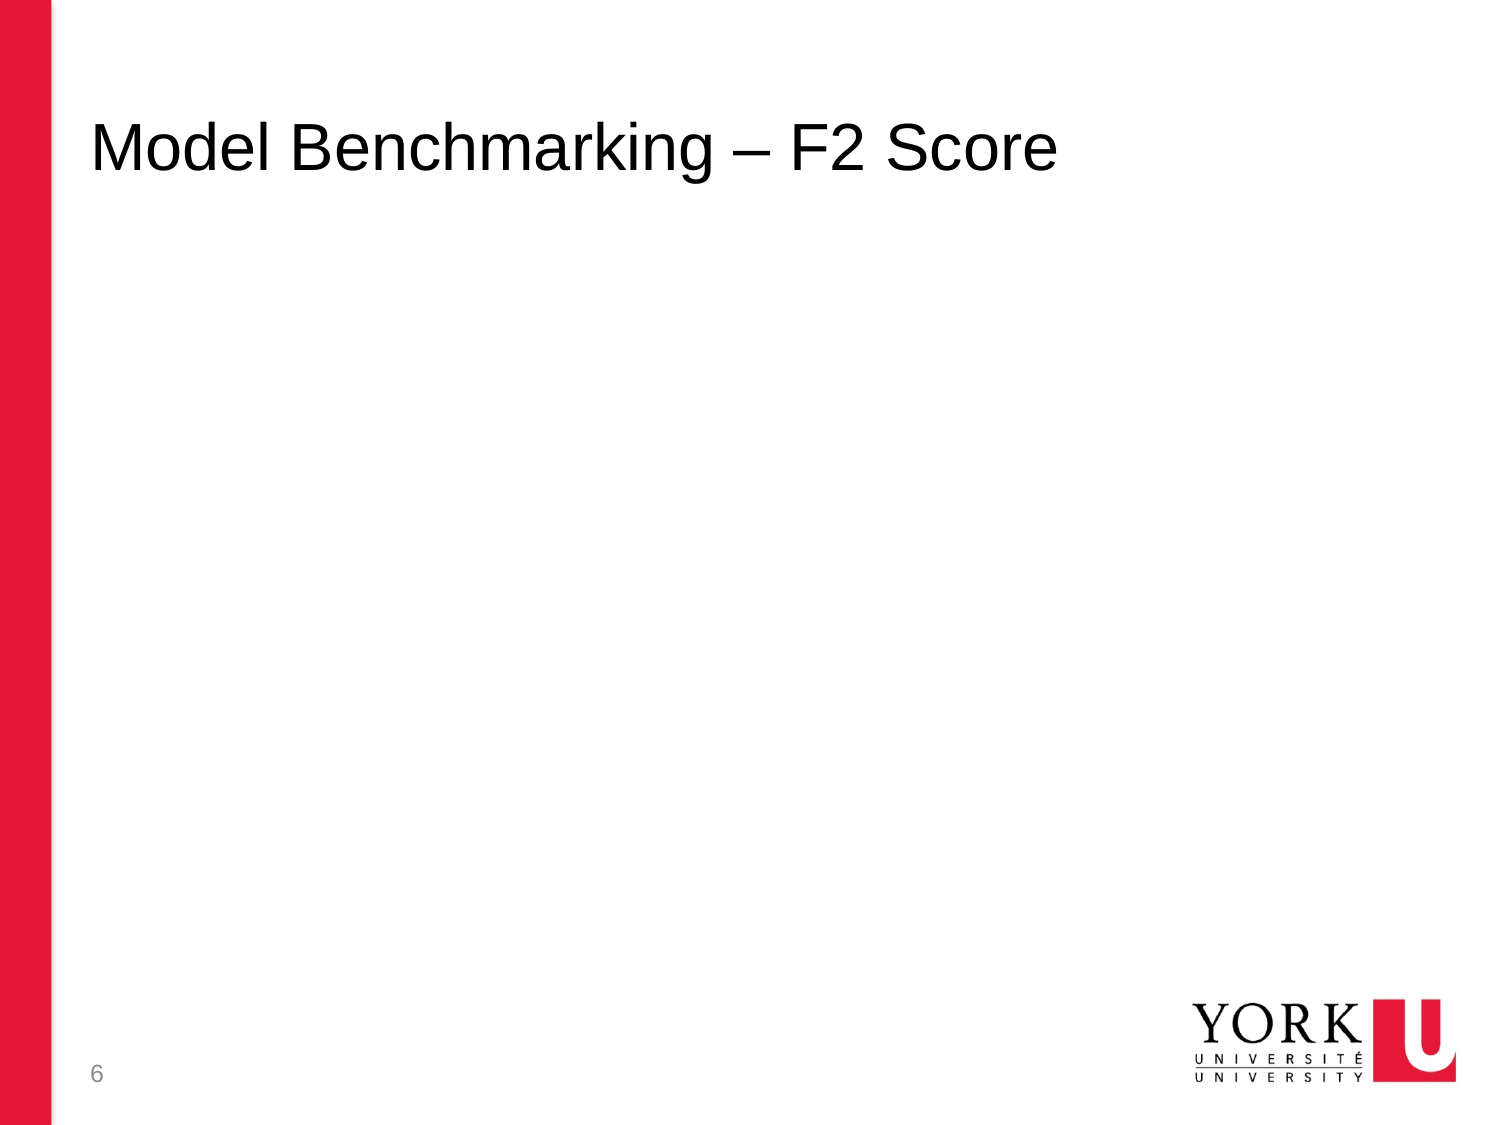

# Model Benchmarking – F2 Score
6